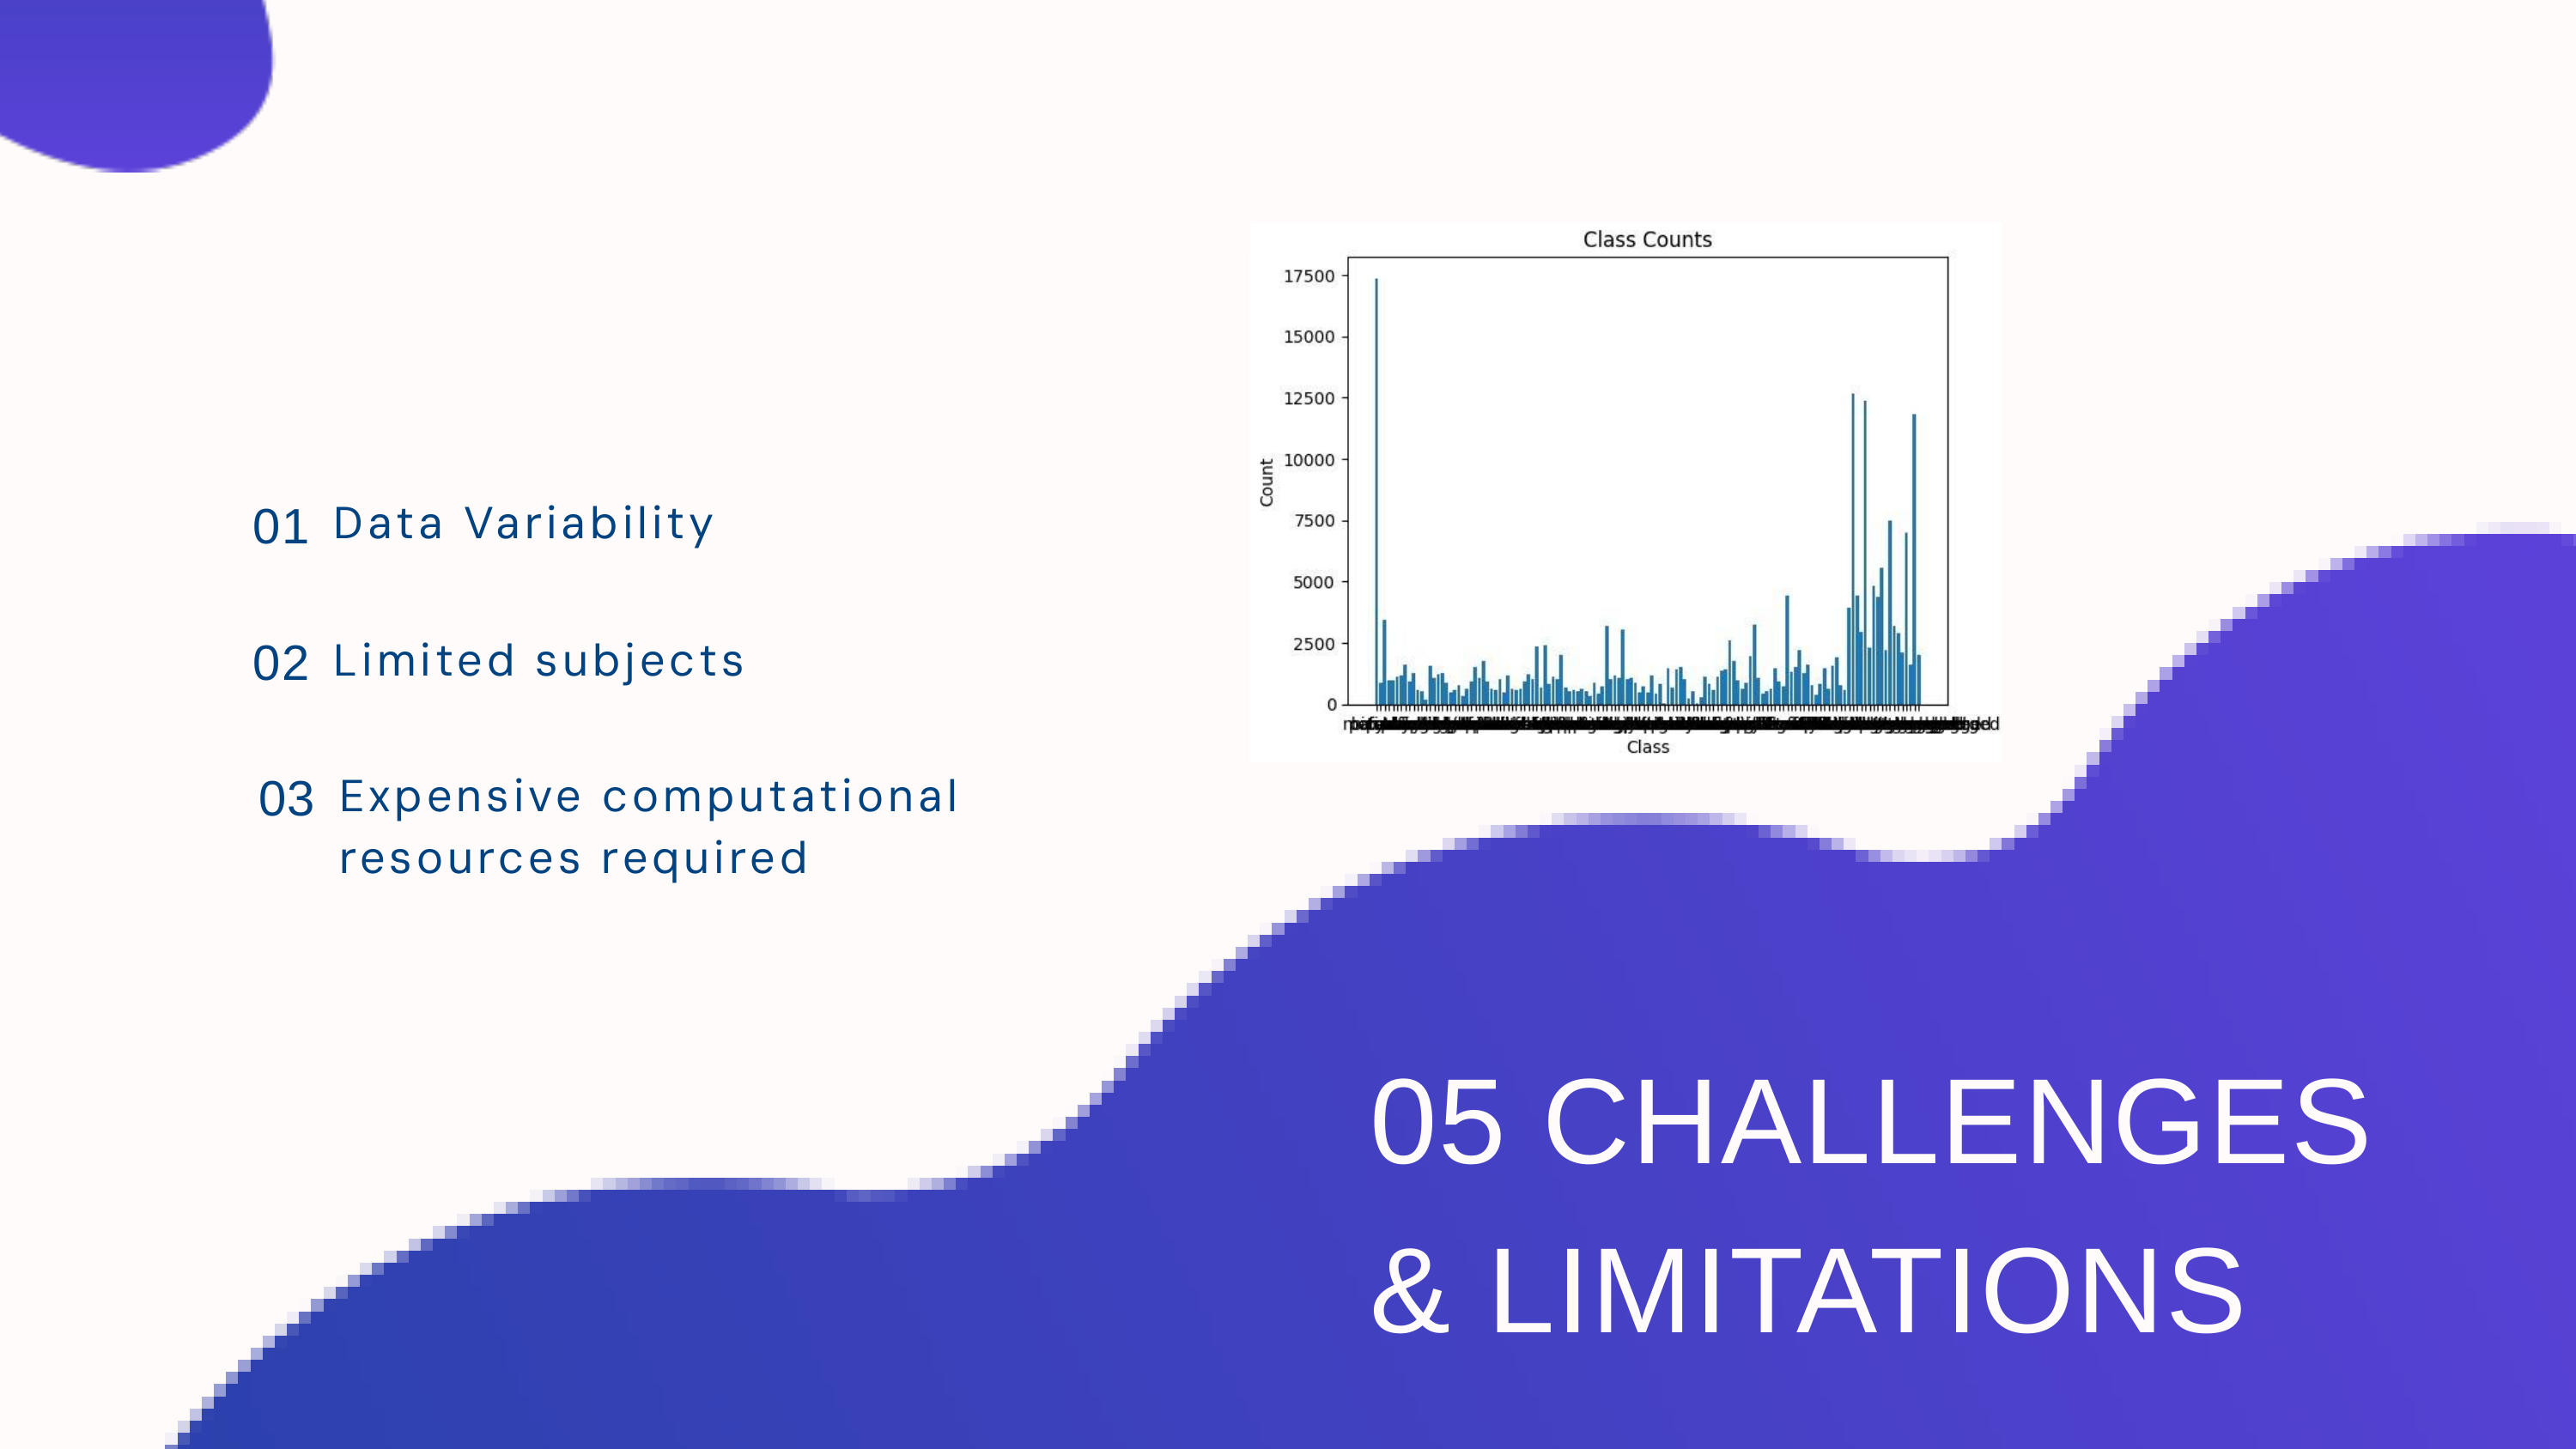

01
Data Variability

02
Limited subjects
03
Expensive computational resources required
05 CHALLENGES
& LIMITATIONS